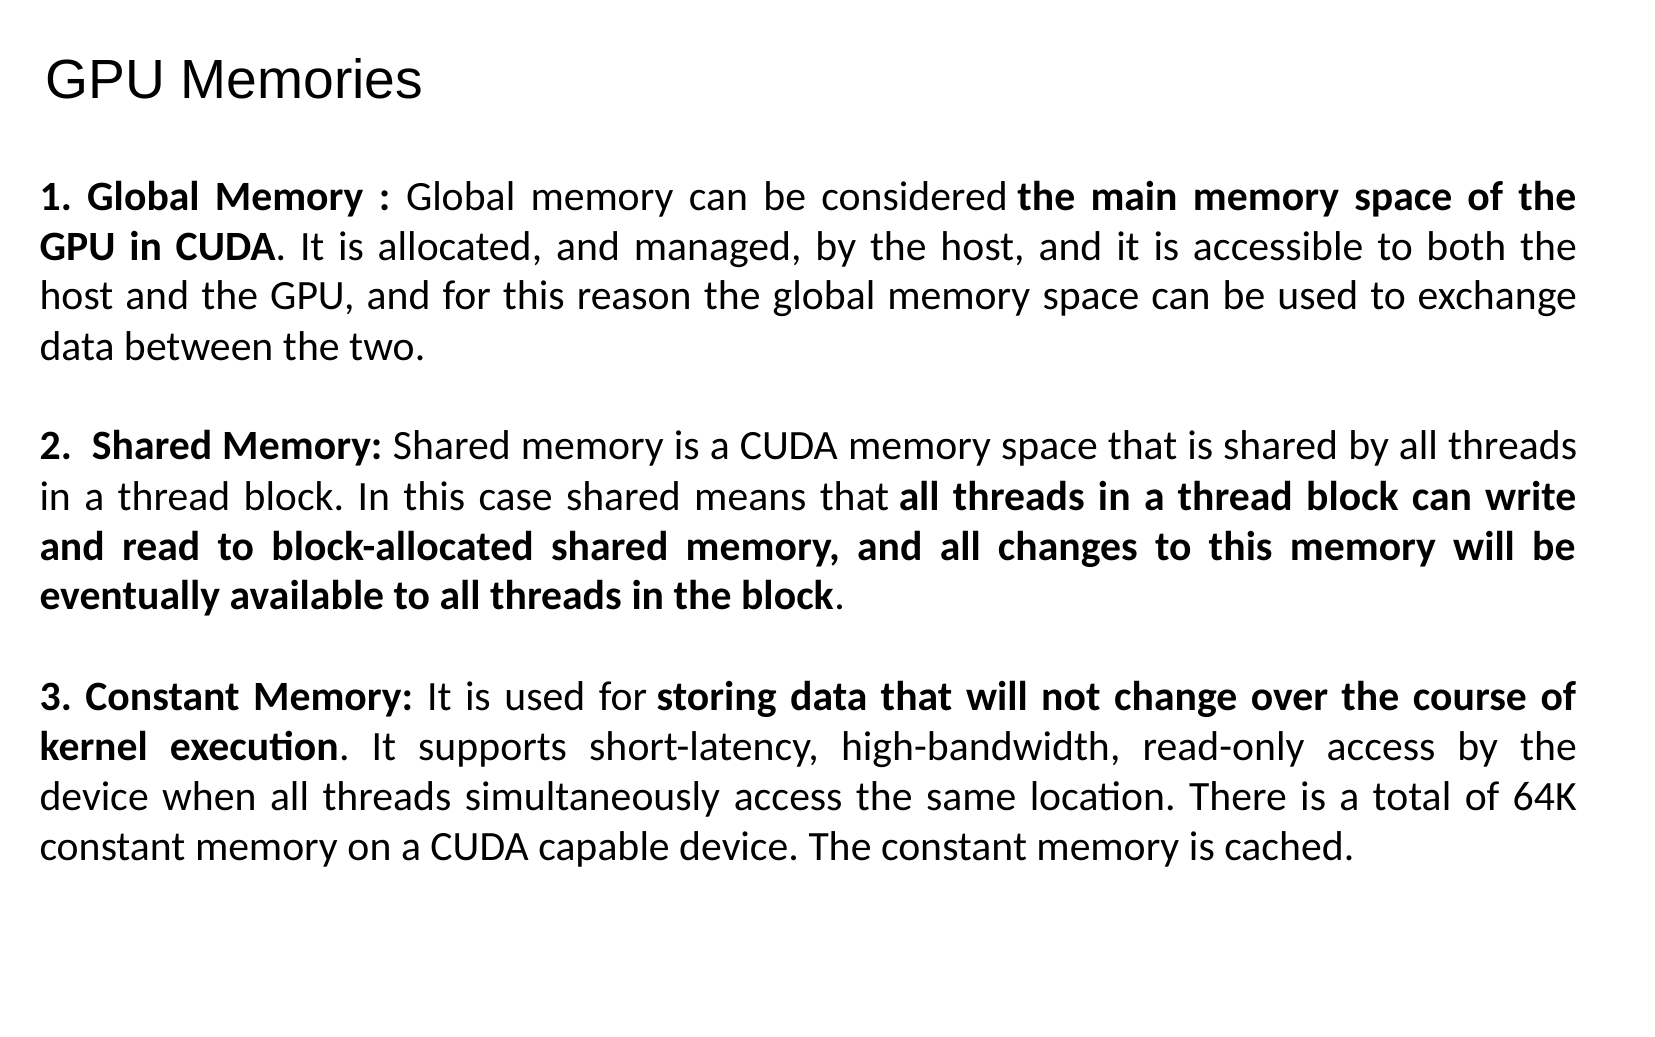

# GPU Memories
1. Global Memory : Global memory can be considered the main memory space of the GPU in CUDA. It is allocated, and managed, by the host, and it is accessible to both the host and the GPU, and for this reason the global memory space can be used to exchange data between the two.

2.  Shared Memory: Shared memory is a CUDA memory space that is shared by all threads in a thread block. In this case shared means that all threads in a thread block can write and read to block-allocated shared memory, and all changes to this memory will be eventually available to all threads in the block.

3. Constant Memory: It is used for storing data that will not change over the course of kernel execution. It supports short-latency, high-bandwidth, read-only access by the device when all threads simultaneously access the same location. There is a total of 64K constant memory on a CUDA capable device. The constant memory is cached.